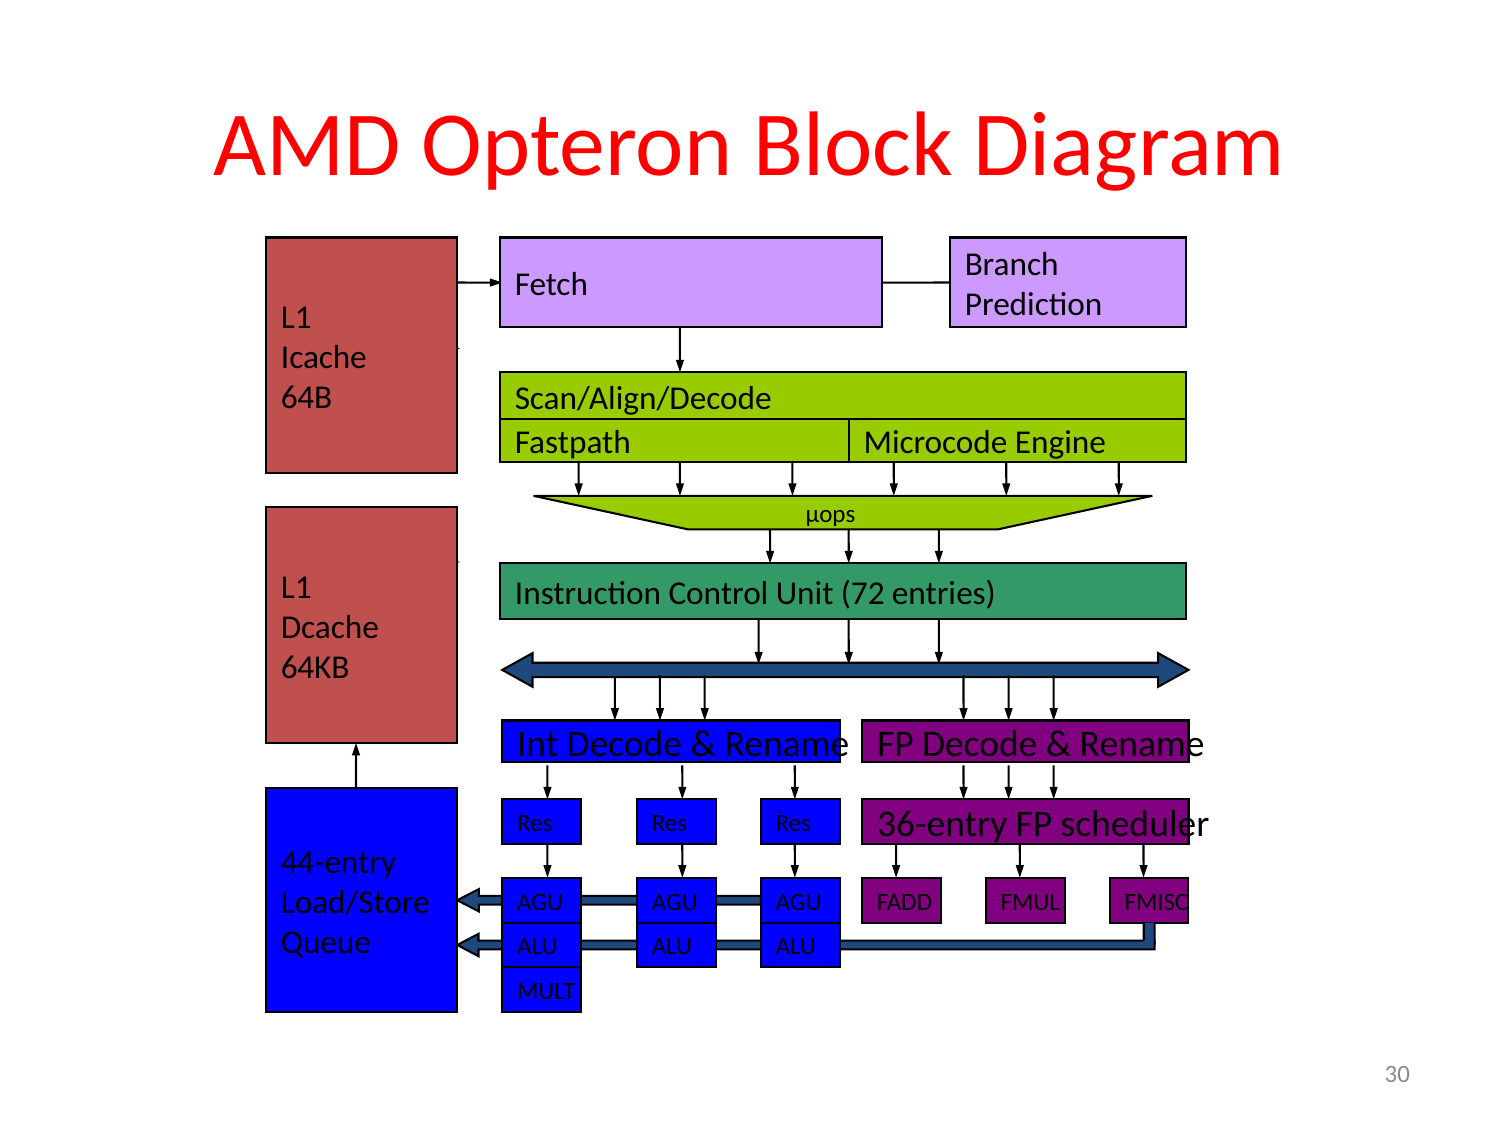

# AMD Opteron Block Diagram
L1
Icache
64B

L1
Dcache
64KB
Fetch
Branch
Prediction

Scan/Align/Decode
Microcode Engine
Fastpath

µops

Instruction Control Unit (72 entries)

Int Decode & Rename
FP Decode & Rename
36-entry FP scheduler

44-entry
Load/Store
Queue
Res
Res
Res

AGU
AGU
AGU
FADD
FMUL
FMISC

ALU
ALU
ALU

MULT
30